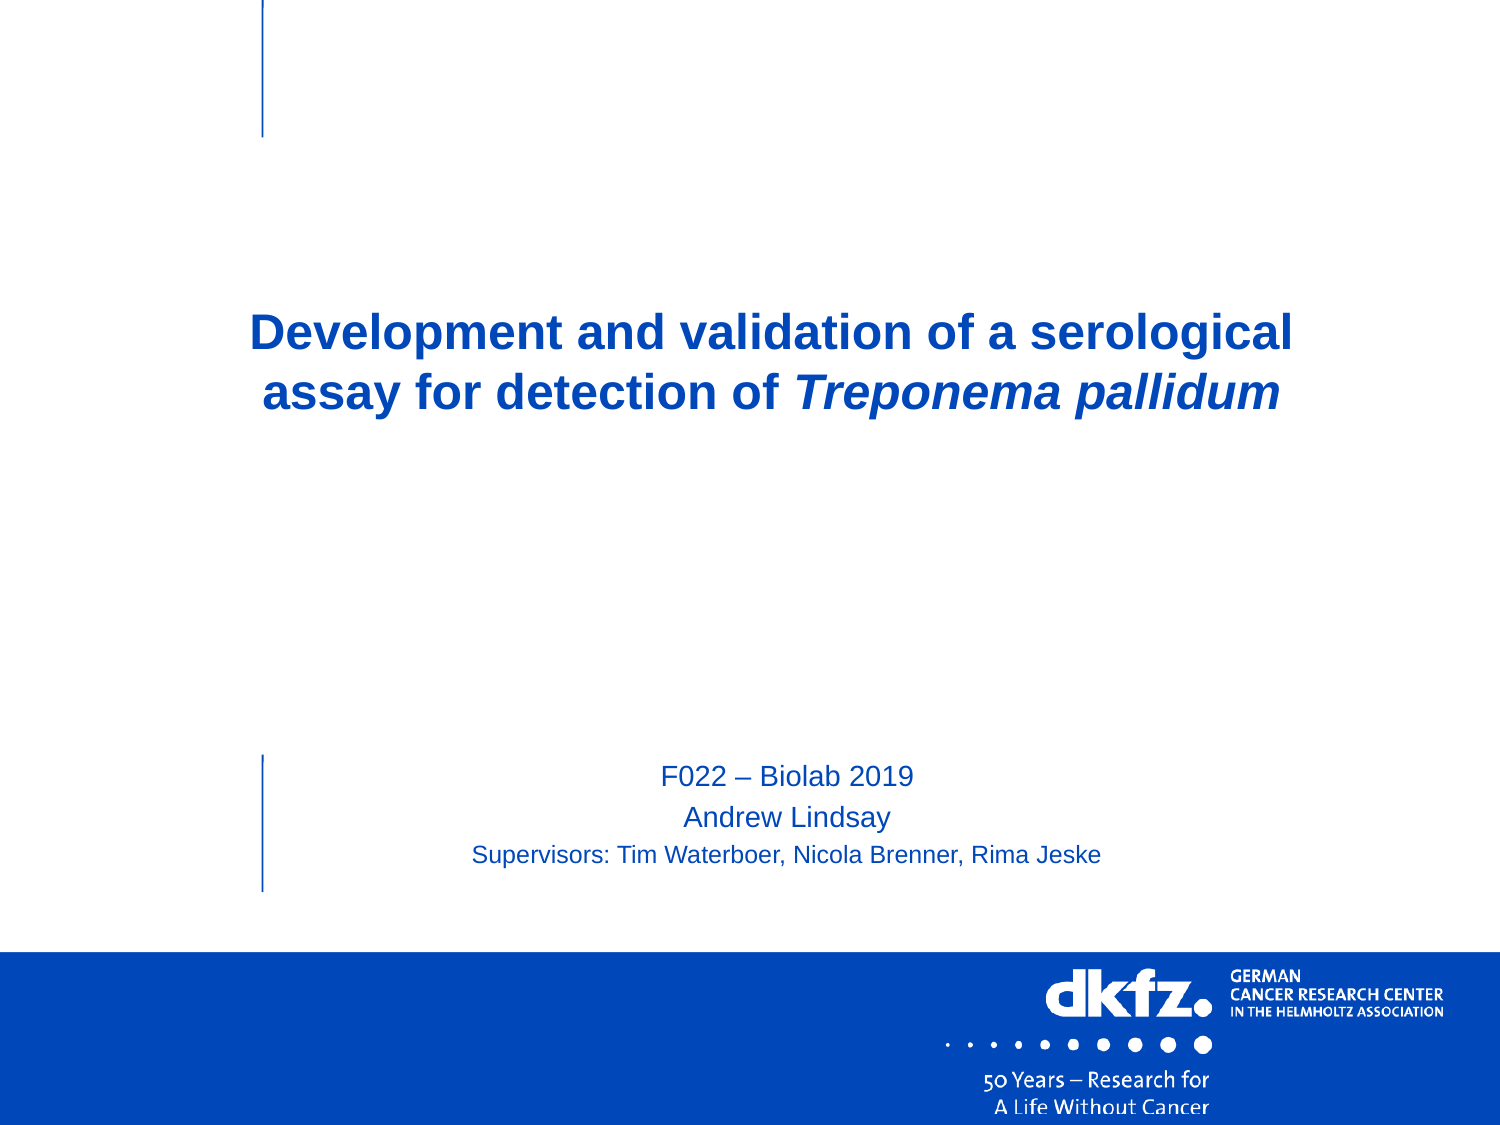

# Development and validation of a serological assay for detection of Treponema pallidum
F022 – Biolab 2019
Andrew Lindsay
Supervisors: Tim Waterboer, Nicola Brenner, Rima Jeske